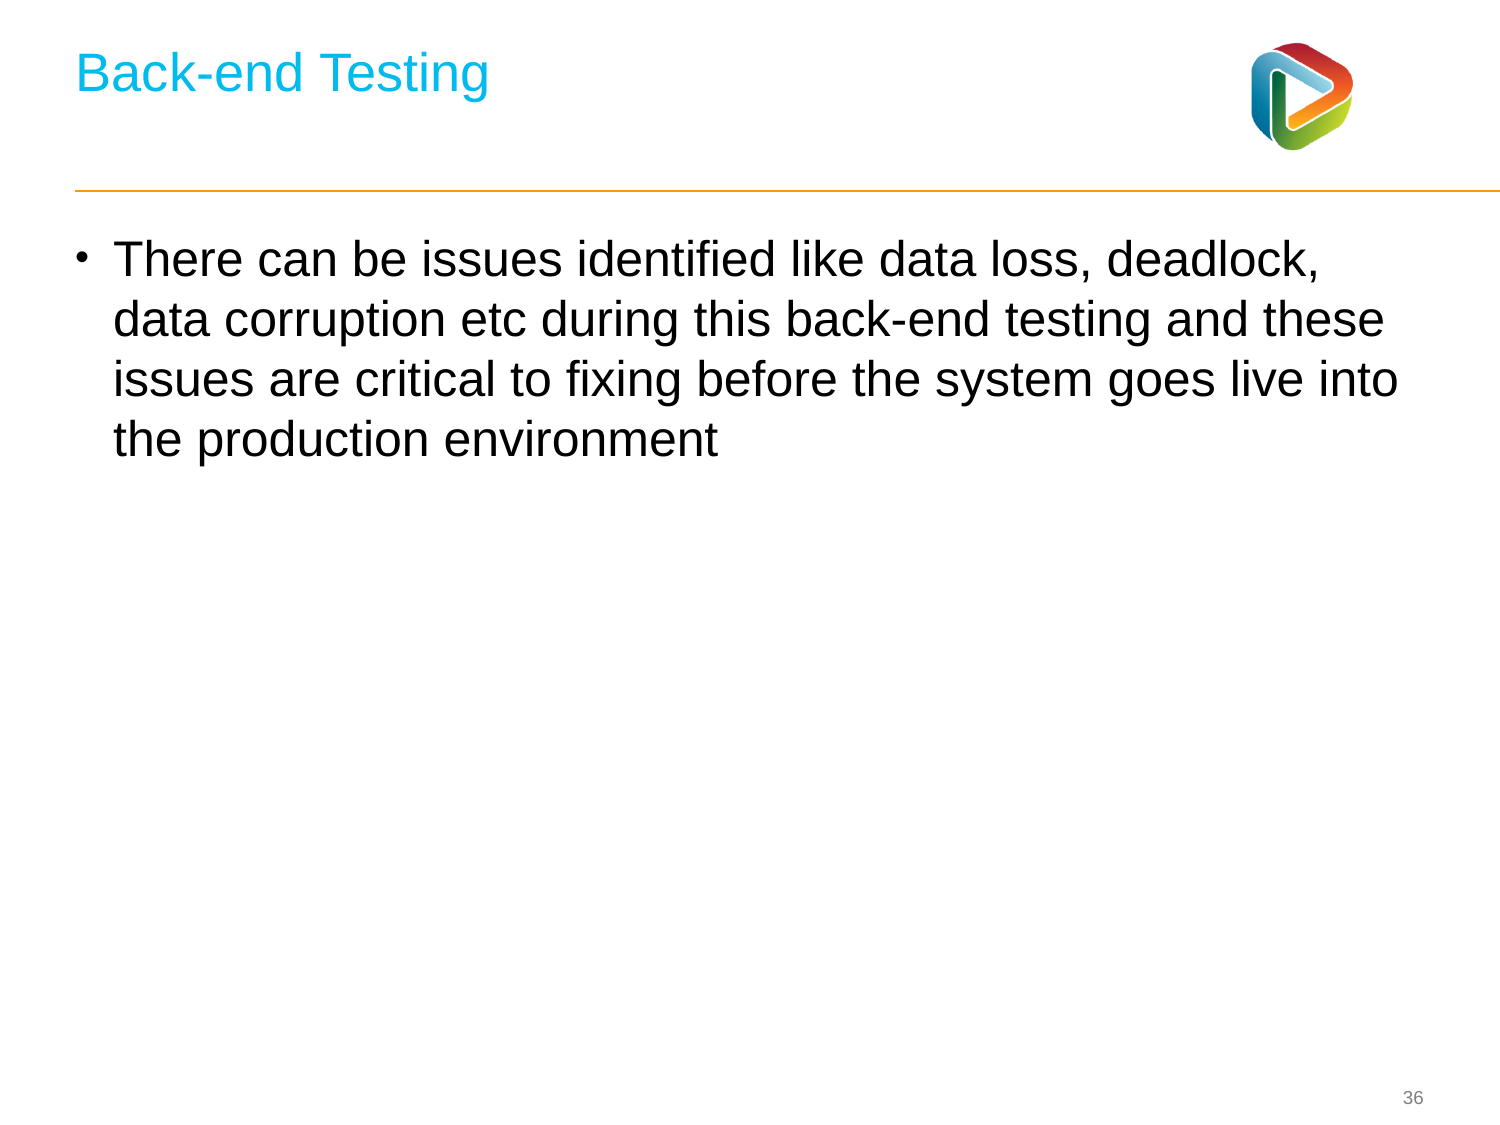

# Back-end Testing
There can be issues identified like data loss, deadlock, data corruption etc during this back-end testing and these issues are critical to fixing before the system goes live into the production environment